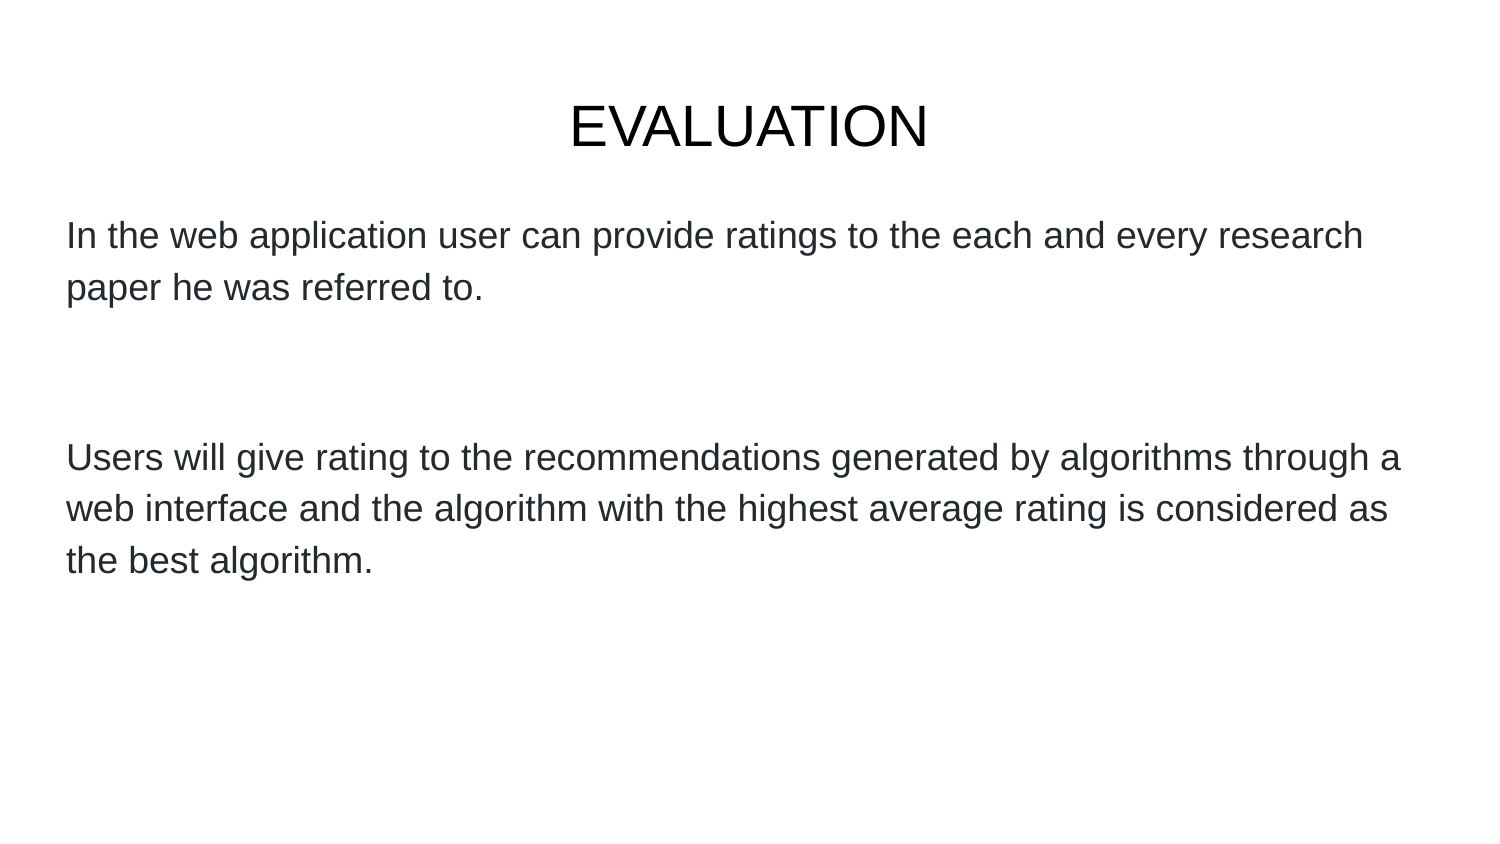

# EVALUATION
In the web application user can provide ratings to the each and every research paper he was referred to.

Users will give rating to the recommendations generated by algorithms through a web interface and the algorithm with the highest average rating is considered as the best algorithm.